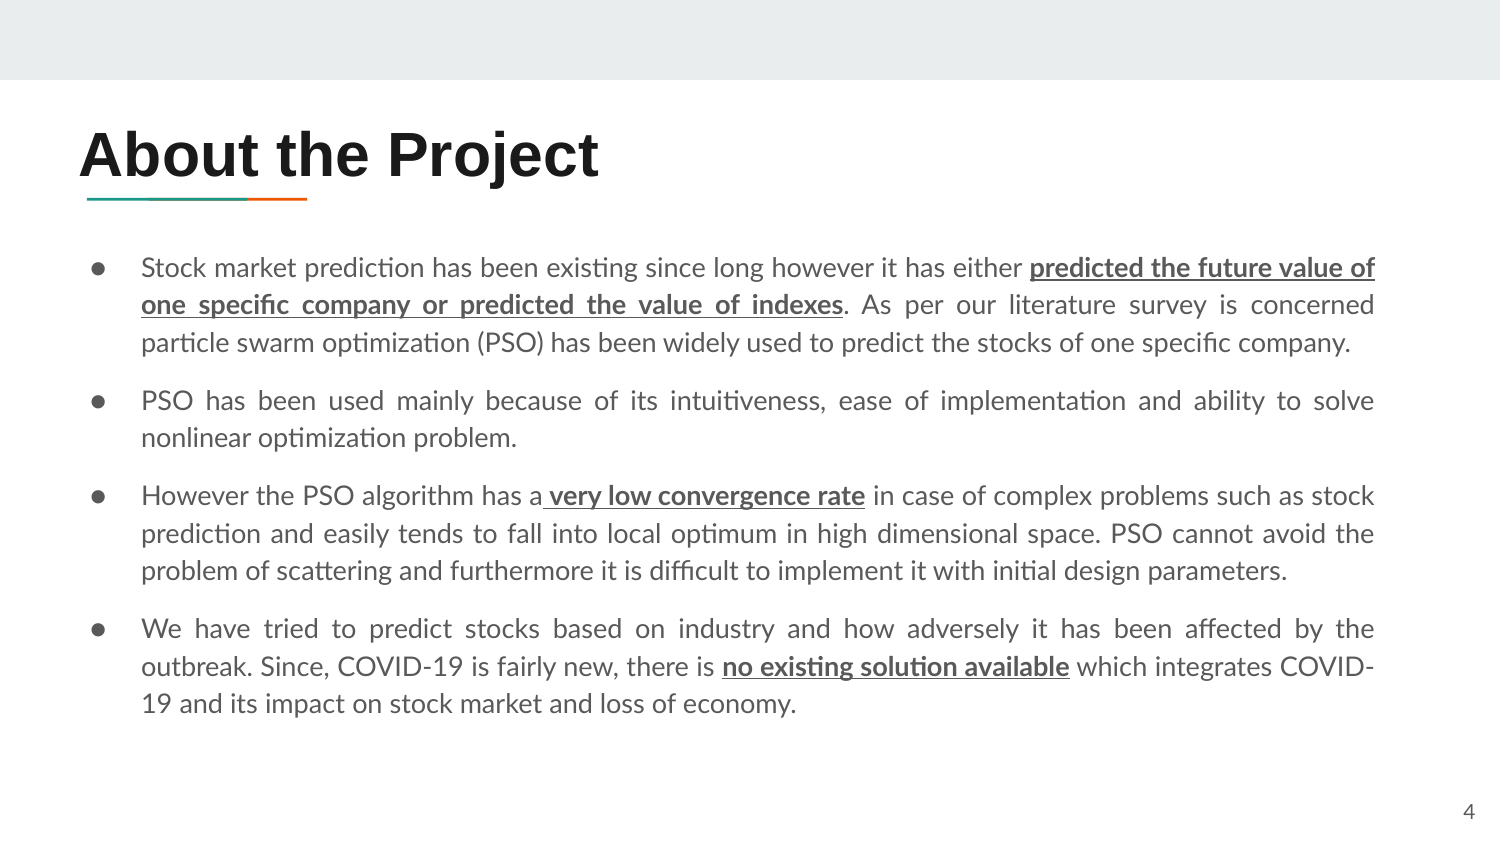

# About the Project
Stock market prediction has been existing since long however it has either predicted the future value of one specific company or predicted the value of indexes. As per our literature survey is concerned particle swarm optimization (PSO) has been widely used to predict the stocks of one specific company.
PSO has been used mainly because of its intuitiveness, ease of implementation and ability to solve nonlinear optimization problem.
However the PSO algorithm has a very low convergence rate in case of complex problems such as stock prediction and easily tends to fall into local optimum in high dimensional space. PSO cannot avoid the problem of scattering and furthermore it is difficult to implement it with initial design parameters.
We have tried to predict stocks based on industry and how adversely it has been affected by the outbreak. Since, COVID-19 is fairly new, there is no existing solution available which integrates COVID-19 and its impact on stock market and loss of economy.
4